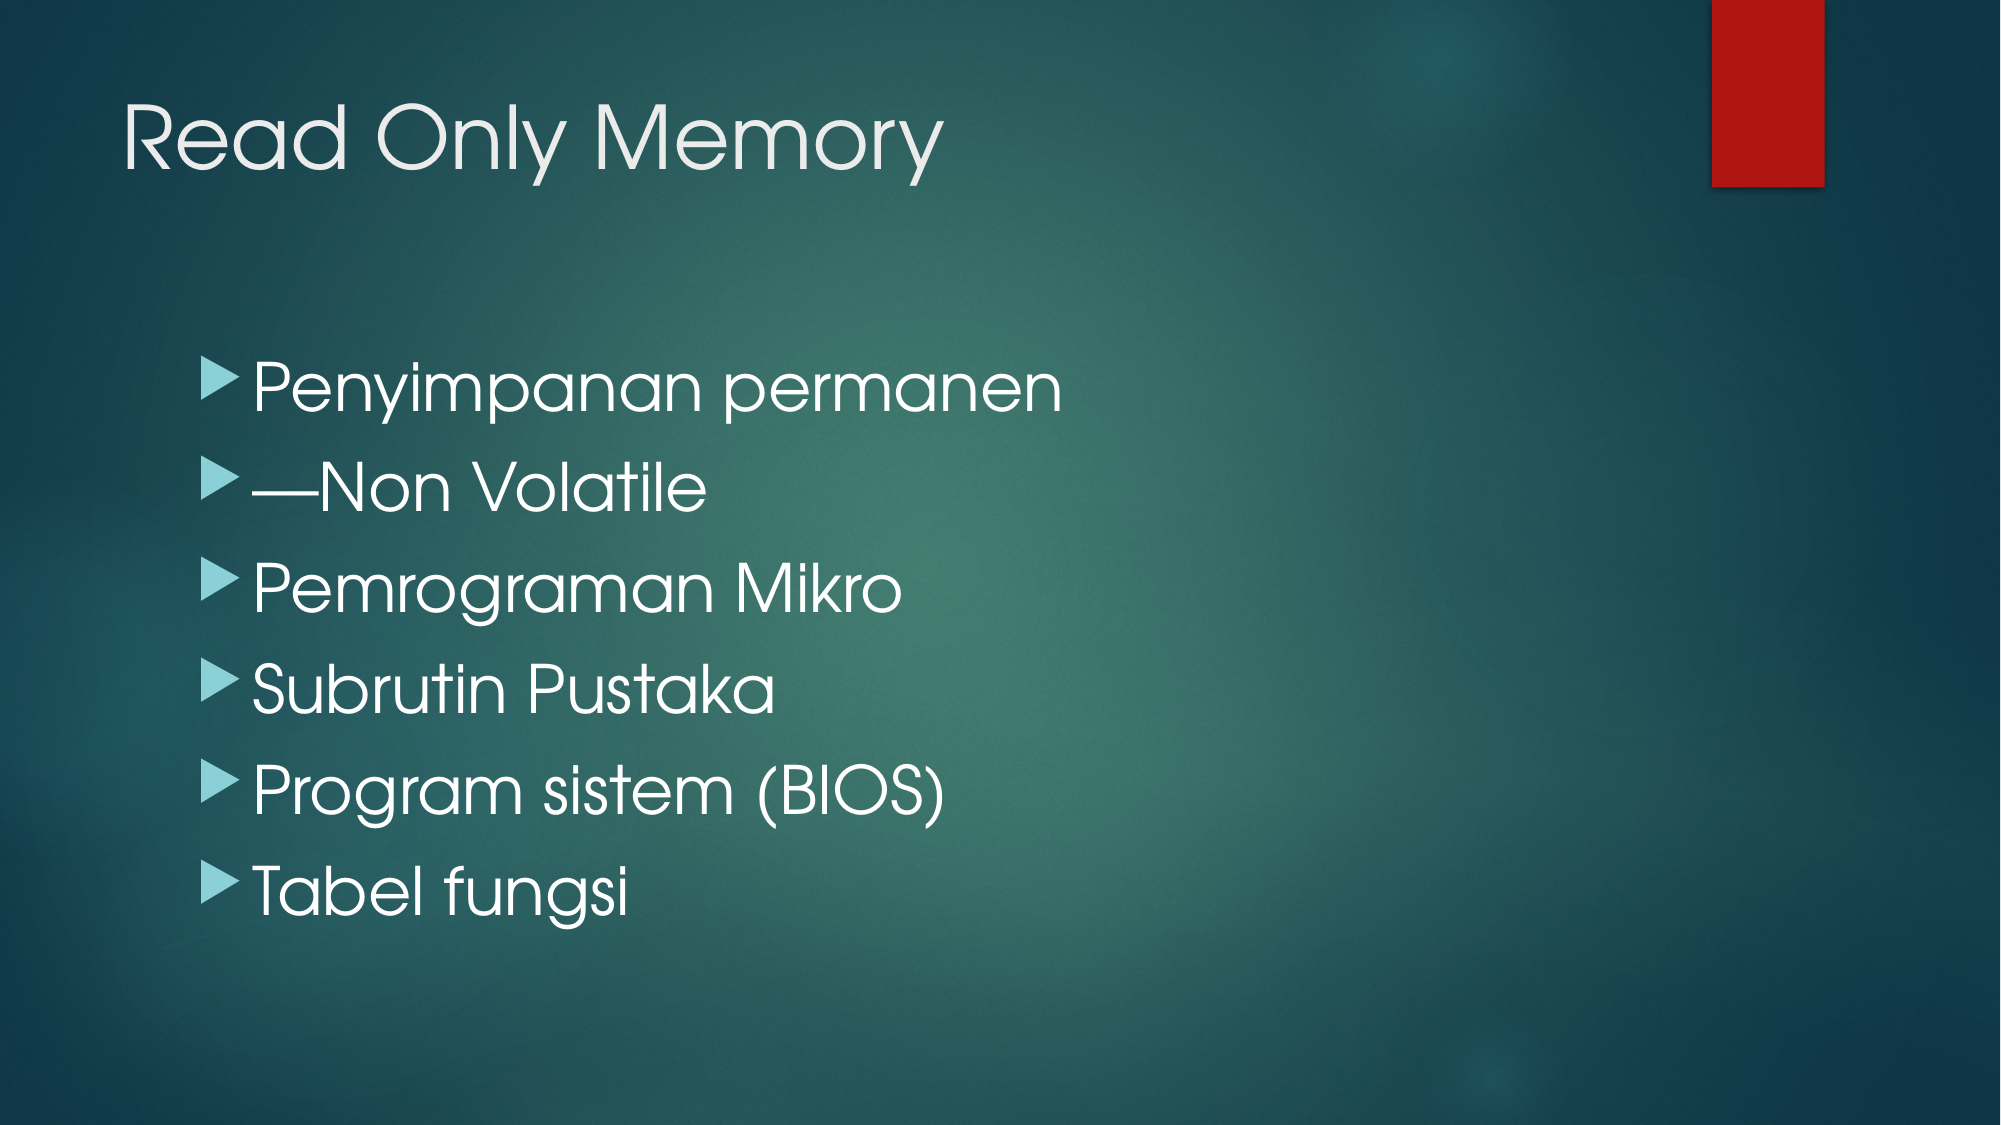

# Read Only Memory
Penyimpanan permanen
—Non Volatile
Pemrograman Mikro
Subrutin Pustaka
Program sistem (BIOS)
Tabel fungsi